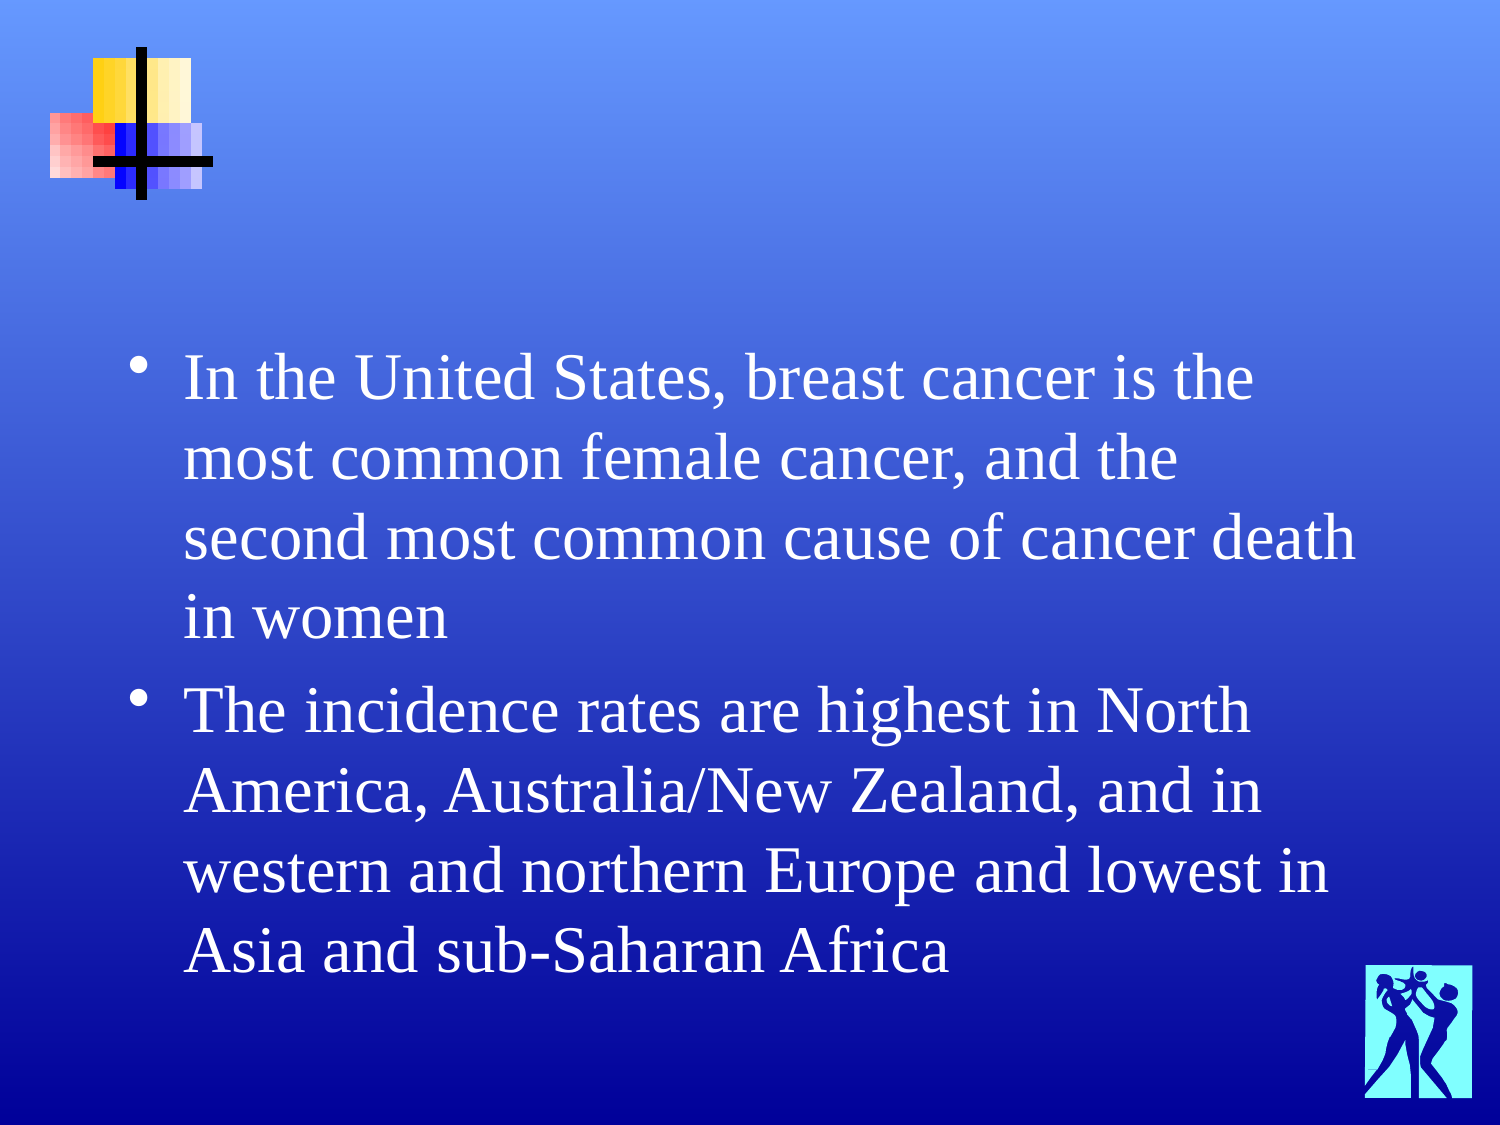

#
In the United States, breast cancer is the most common female cancer, and the second most common cause of cancer death in women
The incidence rates are highest in North America, Australia/New Zealand, and in western and northern Europe and lowest in Asia and sub-Saharan Africa